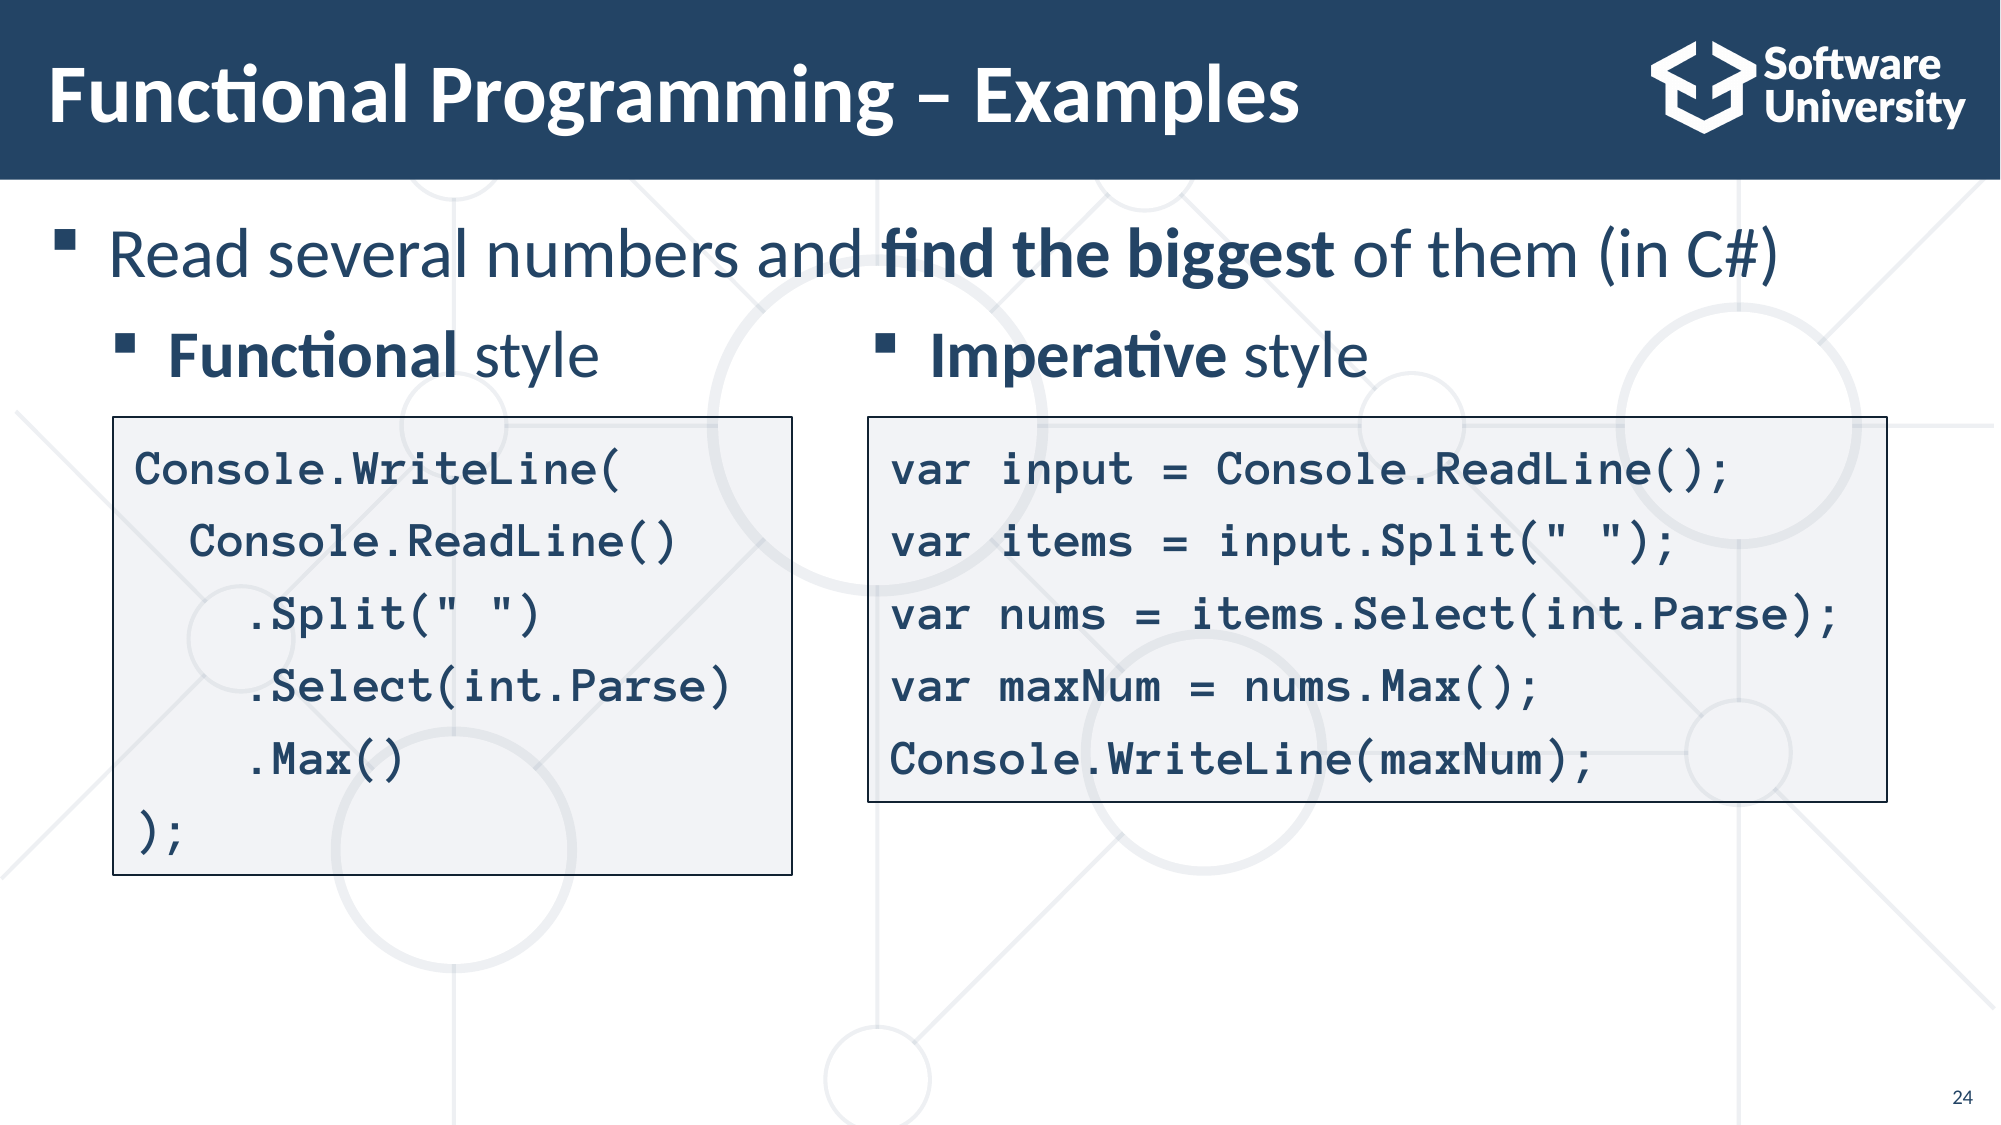

# Functional Programming – Examples
Read several numbers and find the biggest of them (in C#)
Functional style
Imperative style
Console.WriteLine(
  Console.ReadLine()
    .Split(" ")
    .Select(int.Parse)
    .Max()
);
var input = Console.ReadLine();
var items = input.Split(" ");
var nums = items.Select(int.Parse);
var maxNum = nums.Max();
Console.WriteLine(maxNum);
24